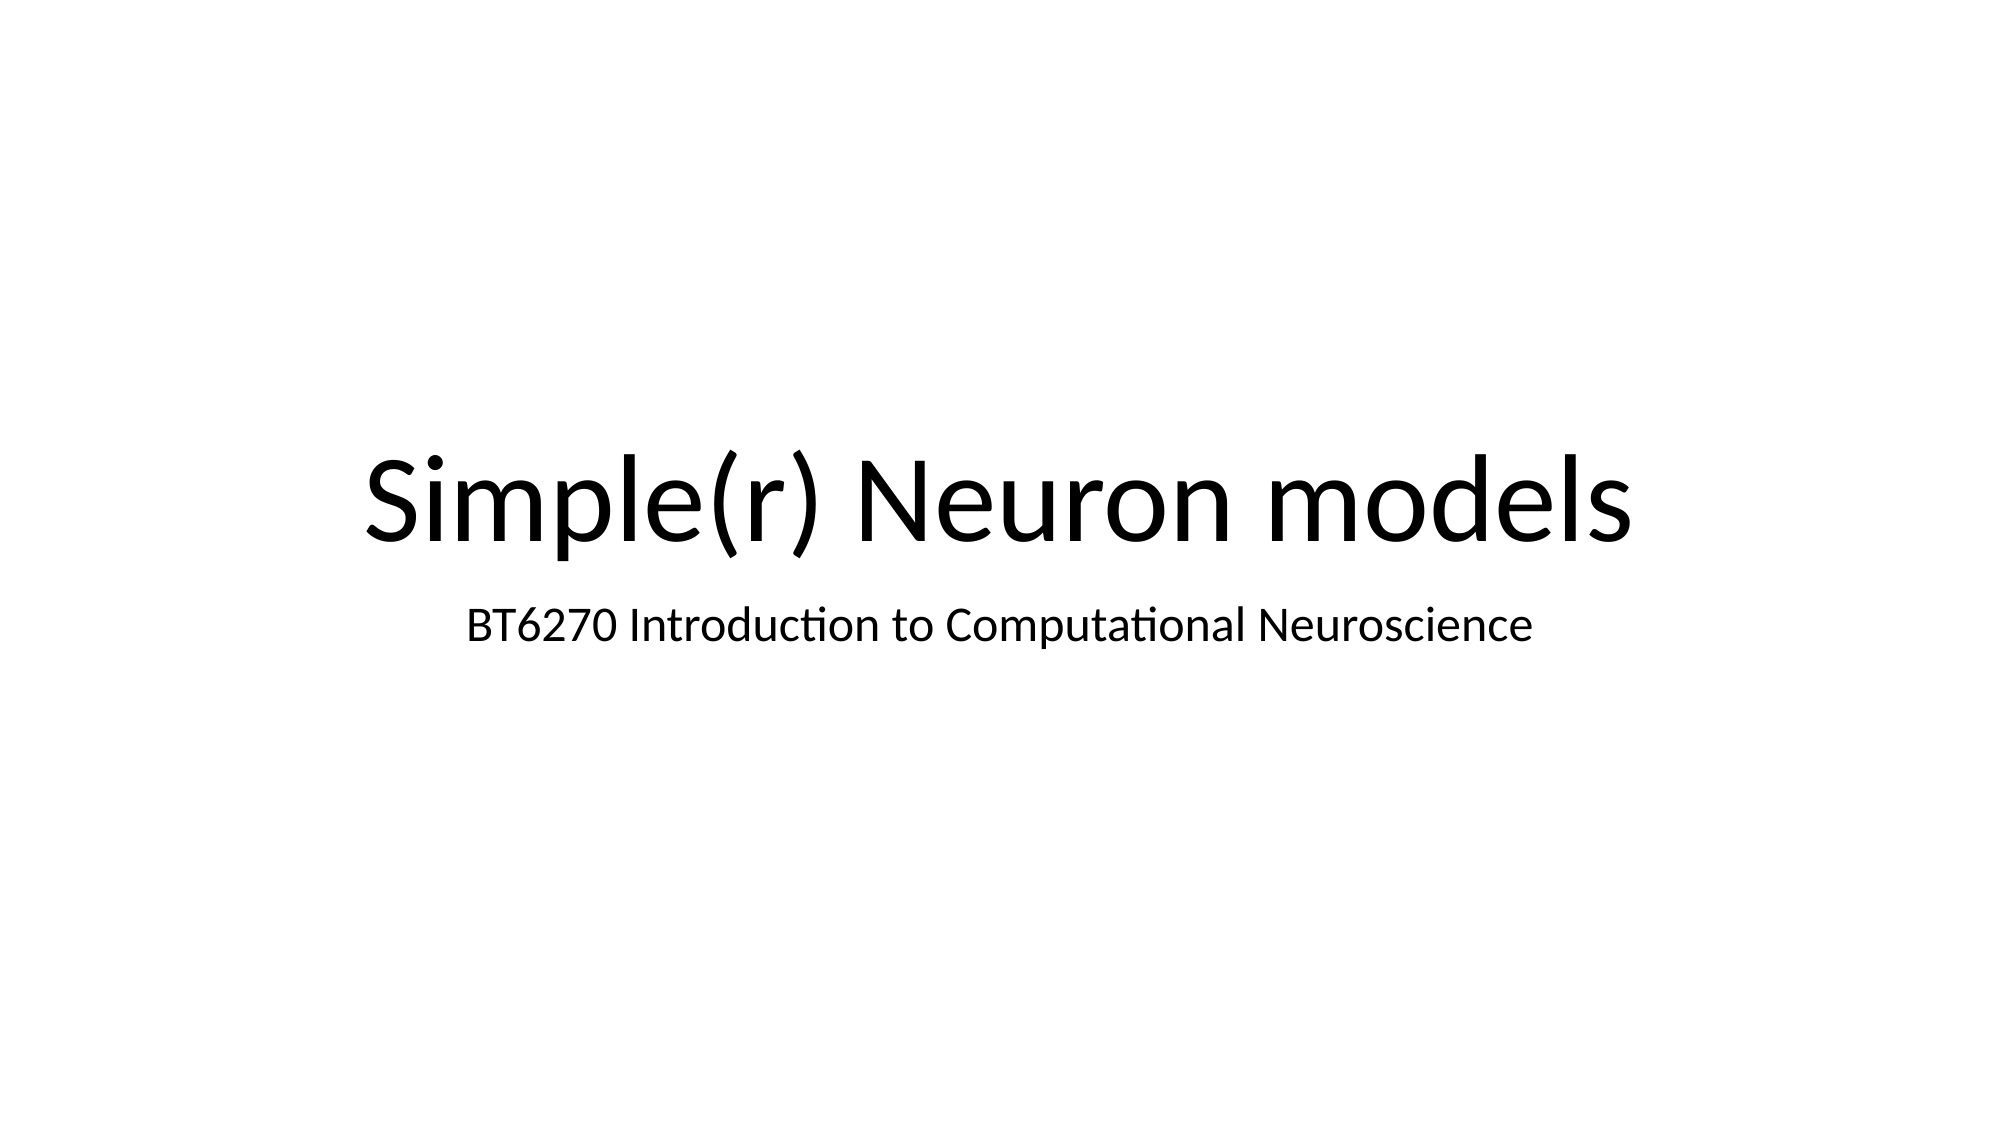

# Simple(r) Neuron models
BT6270 Introduction to Computational Neuroscience